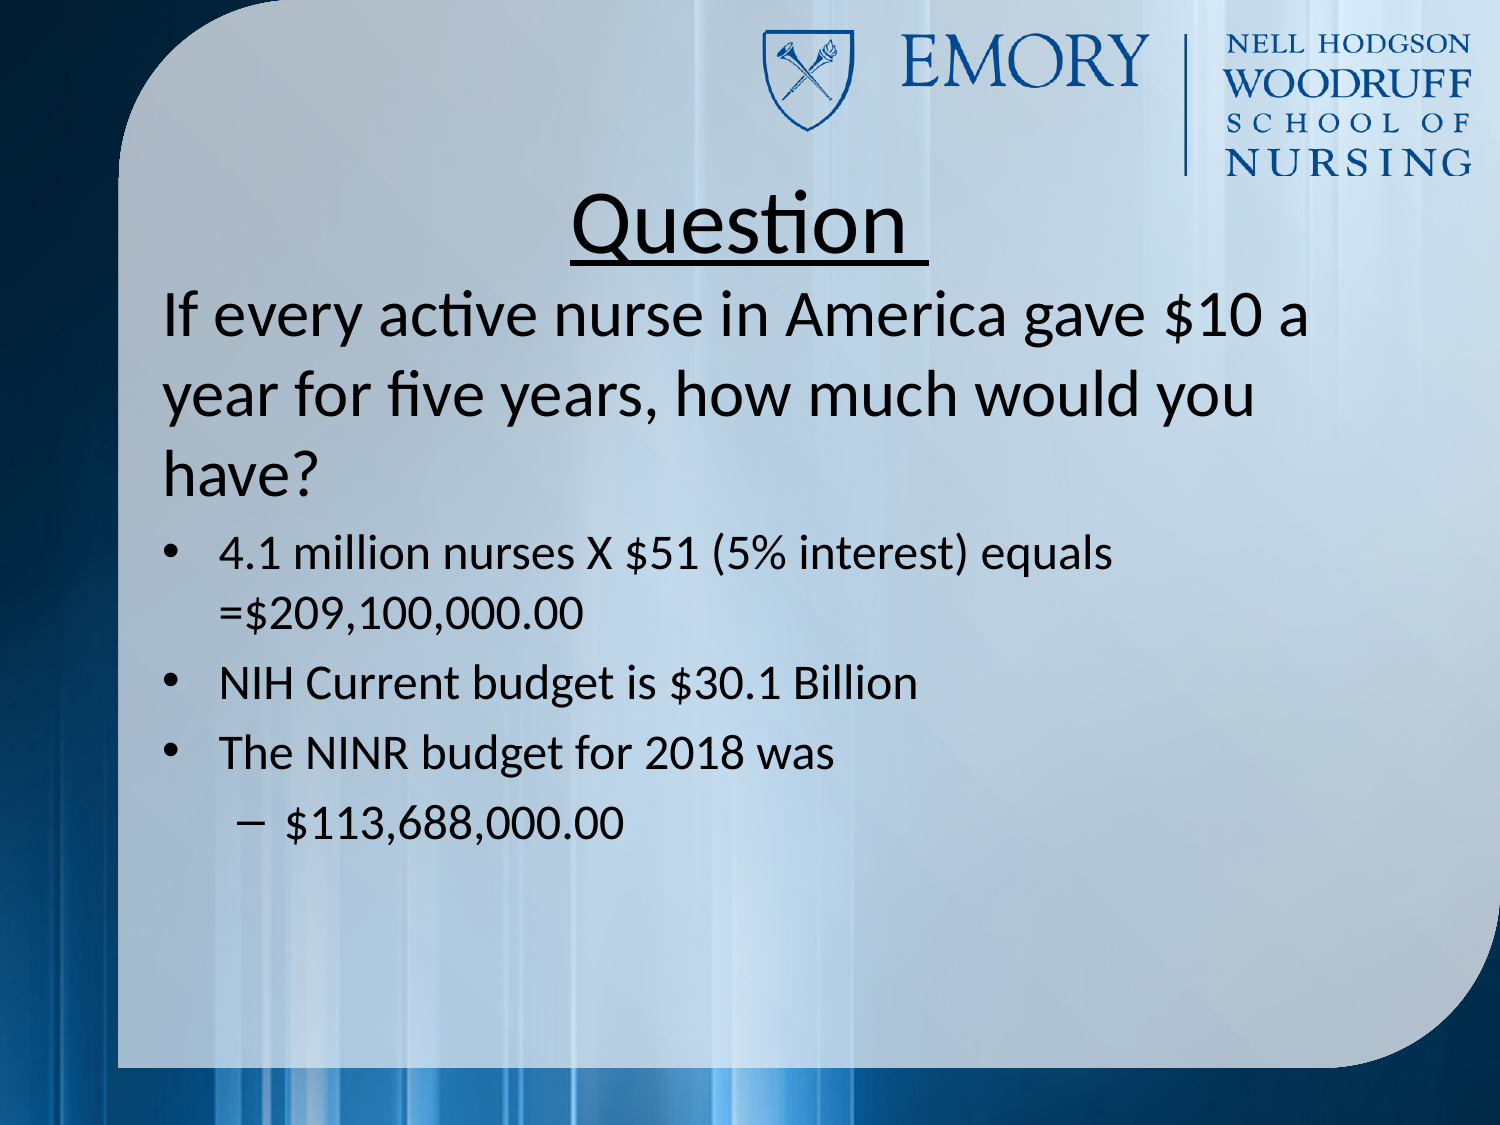

# Question
If every active nurse in America gave $10 a year for five years, how much would you have?
4.1 million nurses X $51 (5% interest) equals =$209,100,000.00
NIH Current budget is $30.1 Billion
The NINR budget for 2018 was
$113,688,000.00